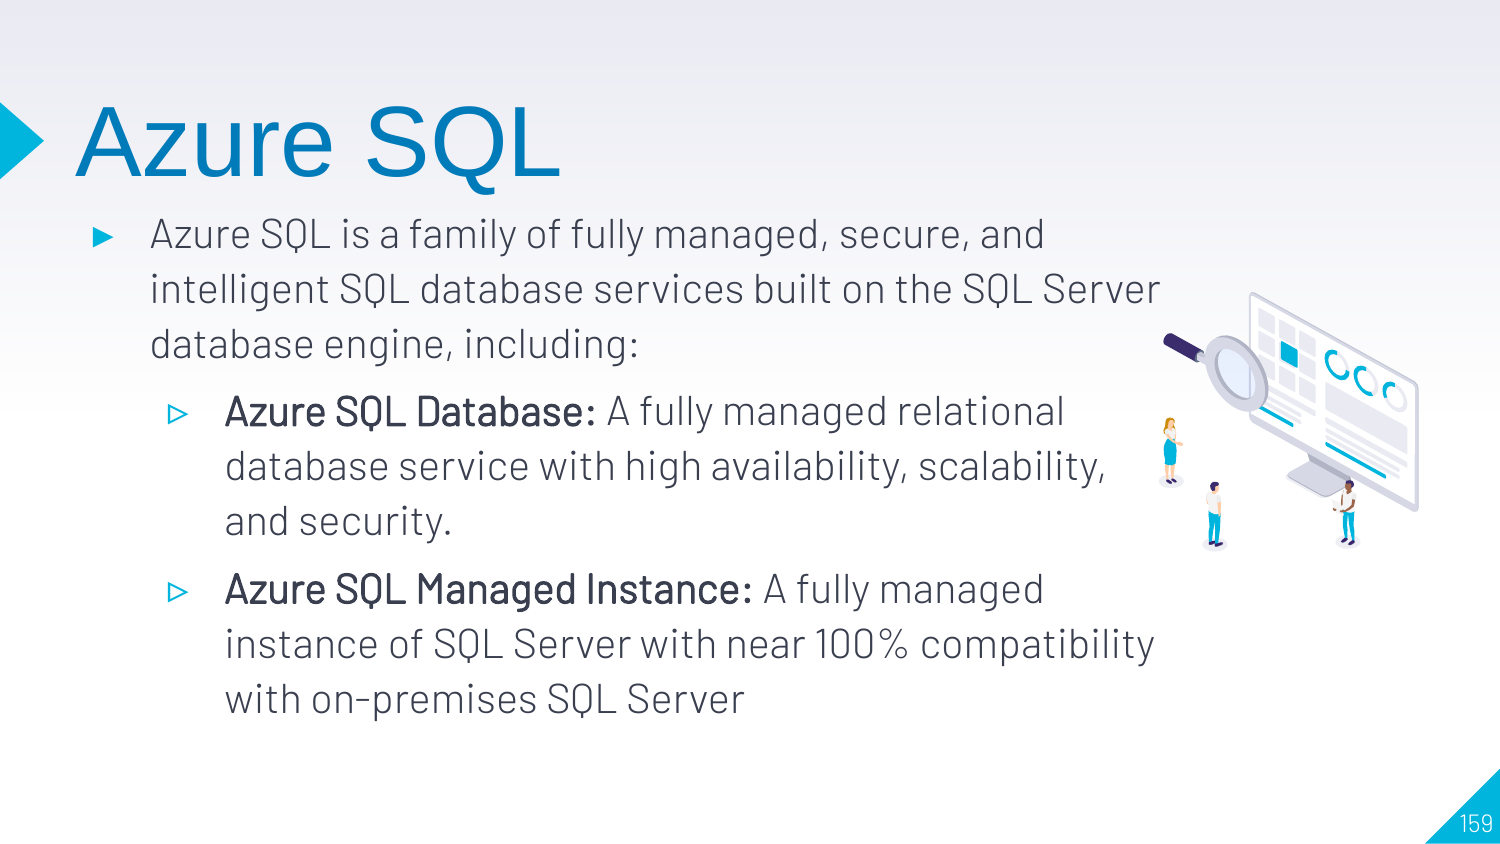

# Azure SQL
Azure SQL is a family of fully managed, secure, and intelligent SQL database services built on the SQL Server database engine, including:
Azure SQL Database: A fully managed relational database service with high availability, scalability, and security.
Azure SQL Managed Instance: A fully managed instance of SQL Server with near 100% compatibility with on-premises SQL Server

159